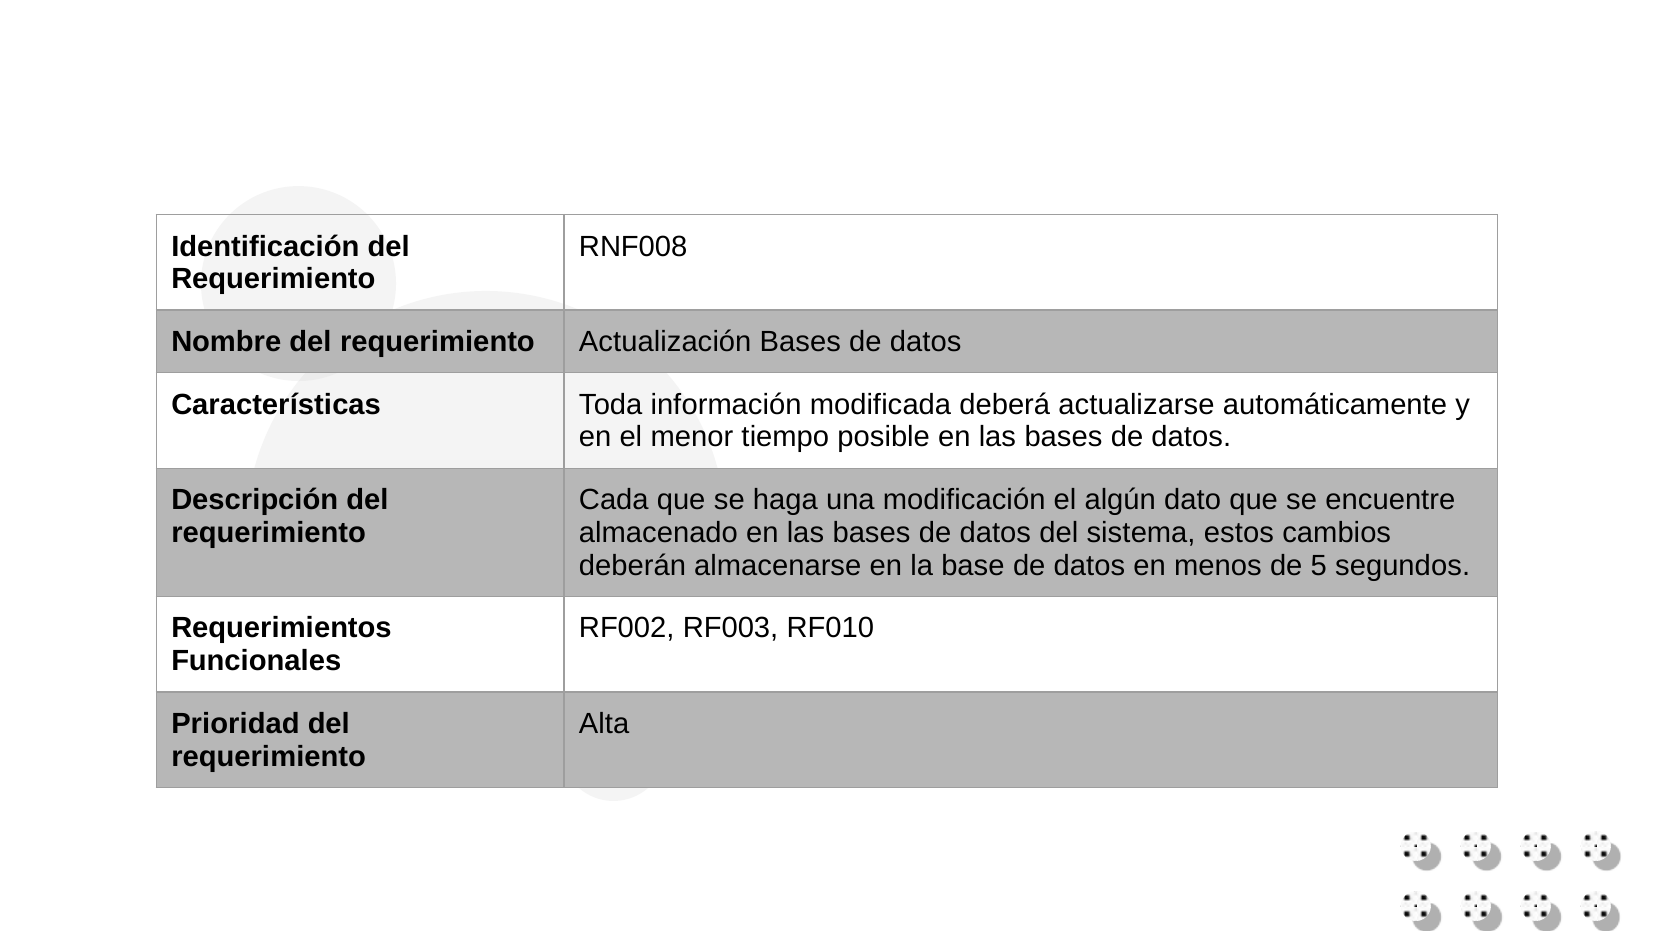

| Identificación del Requerimiento | RNF008 |
| --- | --- |
| Nombre del requerimiento | Actualización Bases de datos |
| Características | Toda información modificada deberá actualizarse automáticamente y en el menor tiempo posible en las bases de datos. |
| Descripción del requerimiento | Cada que se haga una modificación el algún dato que se encuentre almacenado en las bases de datos del sistema, estos cambios deberán almacenarse en la base de datos en menos de 5 segundos. |
| Requerimientos Funcionales | RF002, RF003, RF010 |
| Prioridad del requerimiento | Alta |